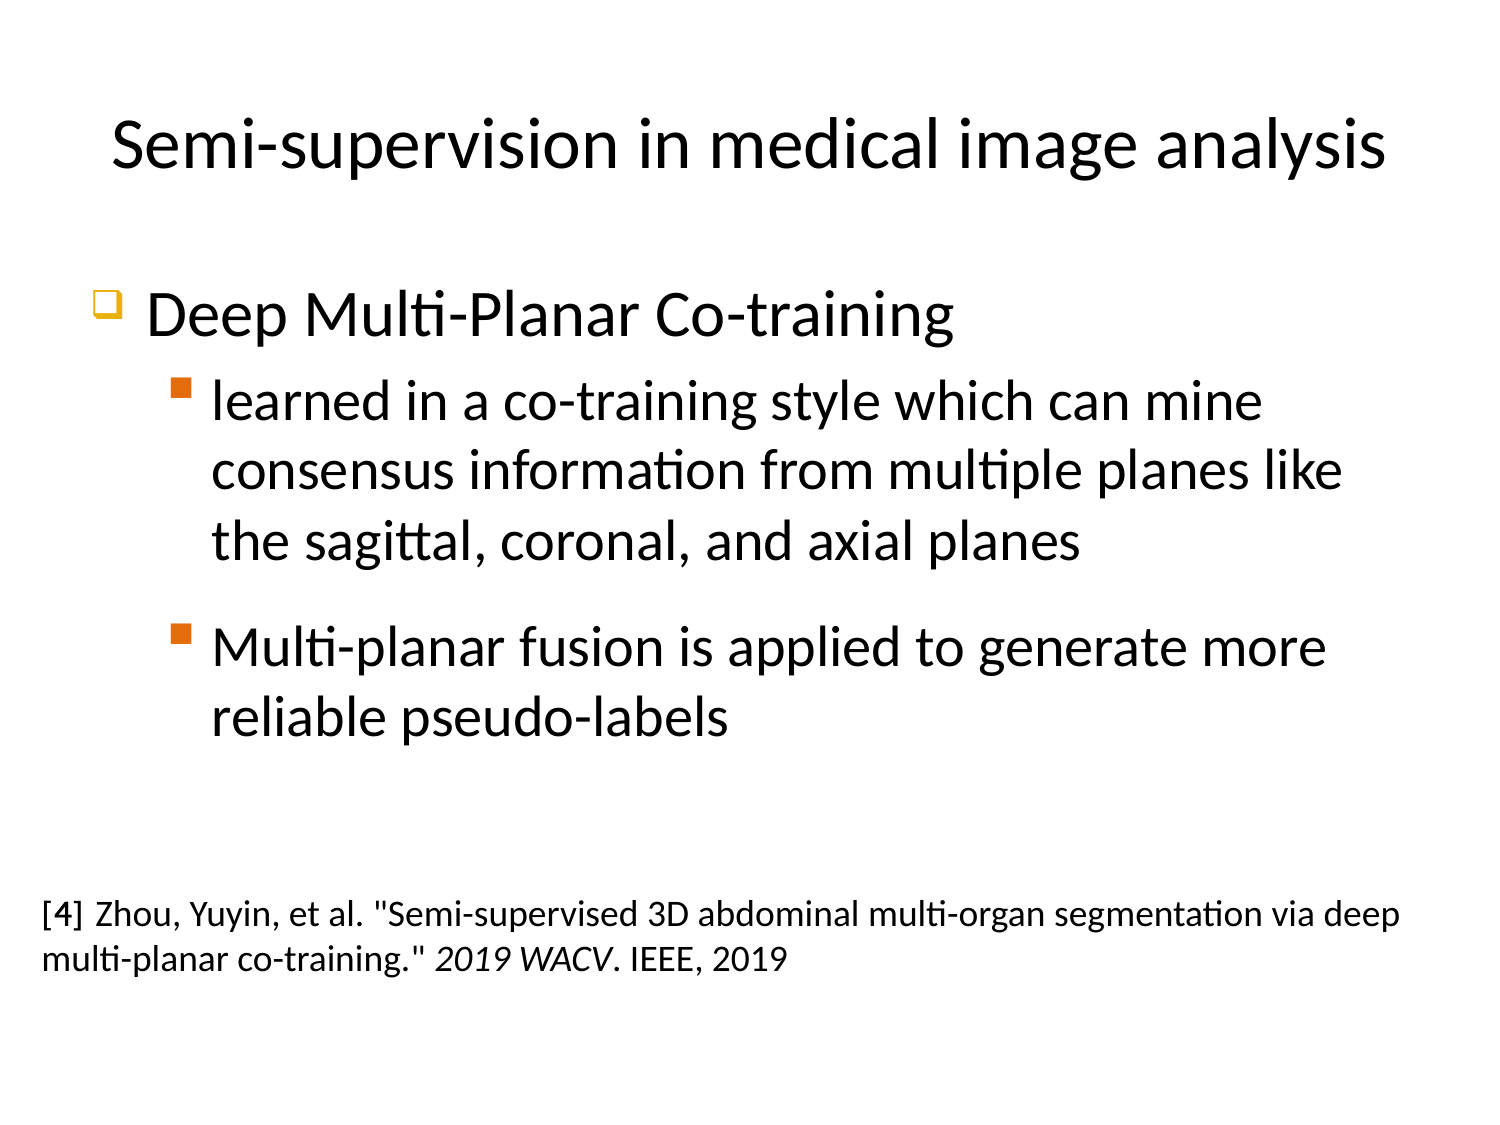

# Semi-supervision in medical image analysis
Deep Multi-Planar Co-training
learned in a co-training style which can mine consensus information from multiple planes like the sagittal, coronal, and axial planes
Multi-planar fusion is applied to generate more reliable pseudo-labels

[4] Zhou, Yuyin, et al. "Semi-supervised 3D abdominal multi-organ segmentation via deep multi-planar co-training." 2019 WACV. IEEE, 2019